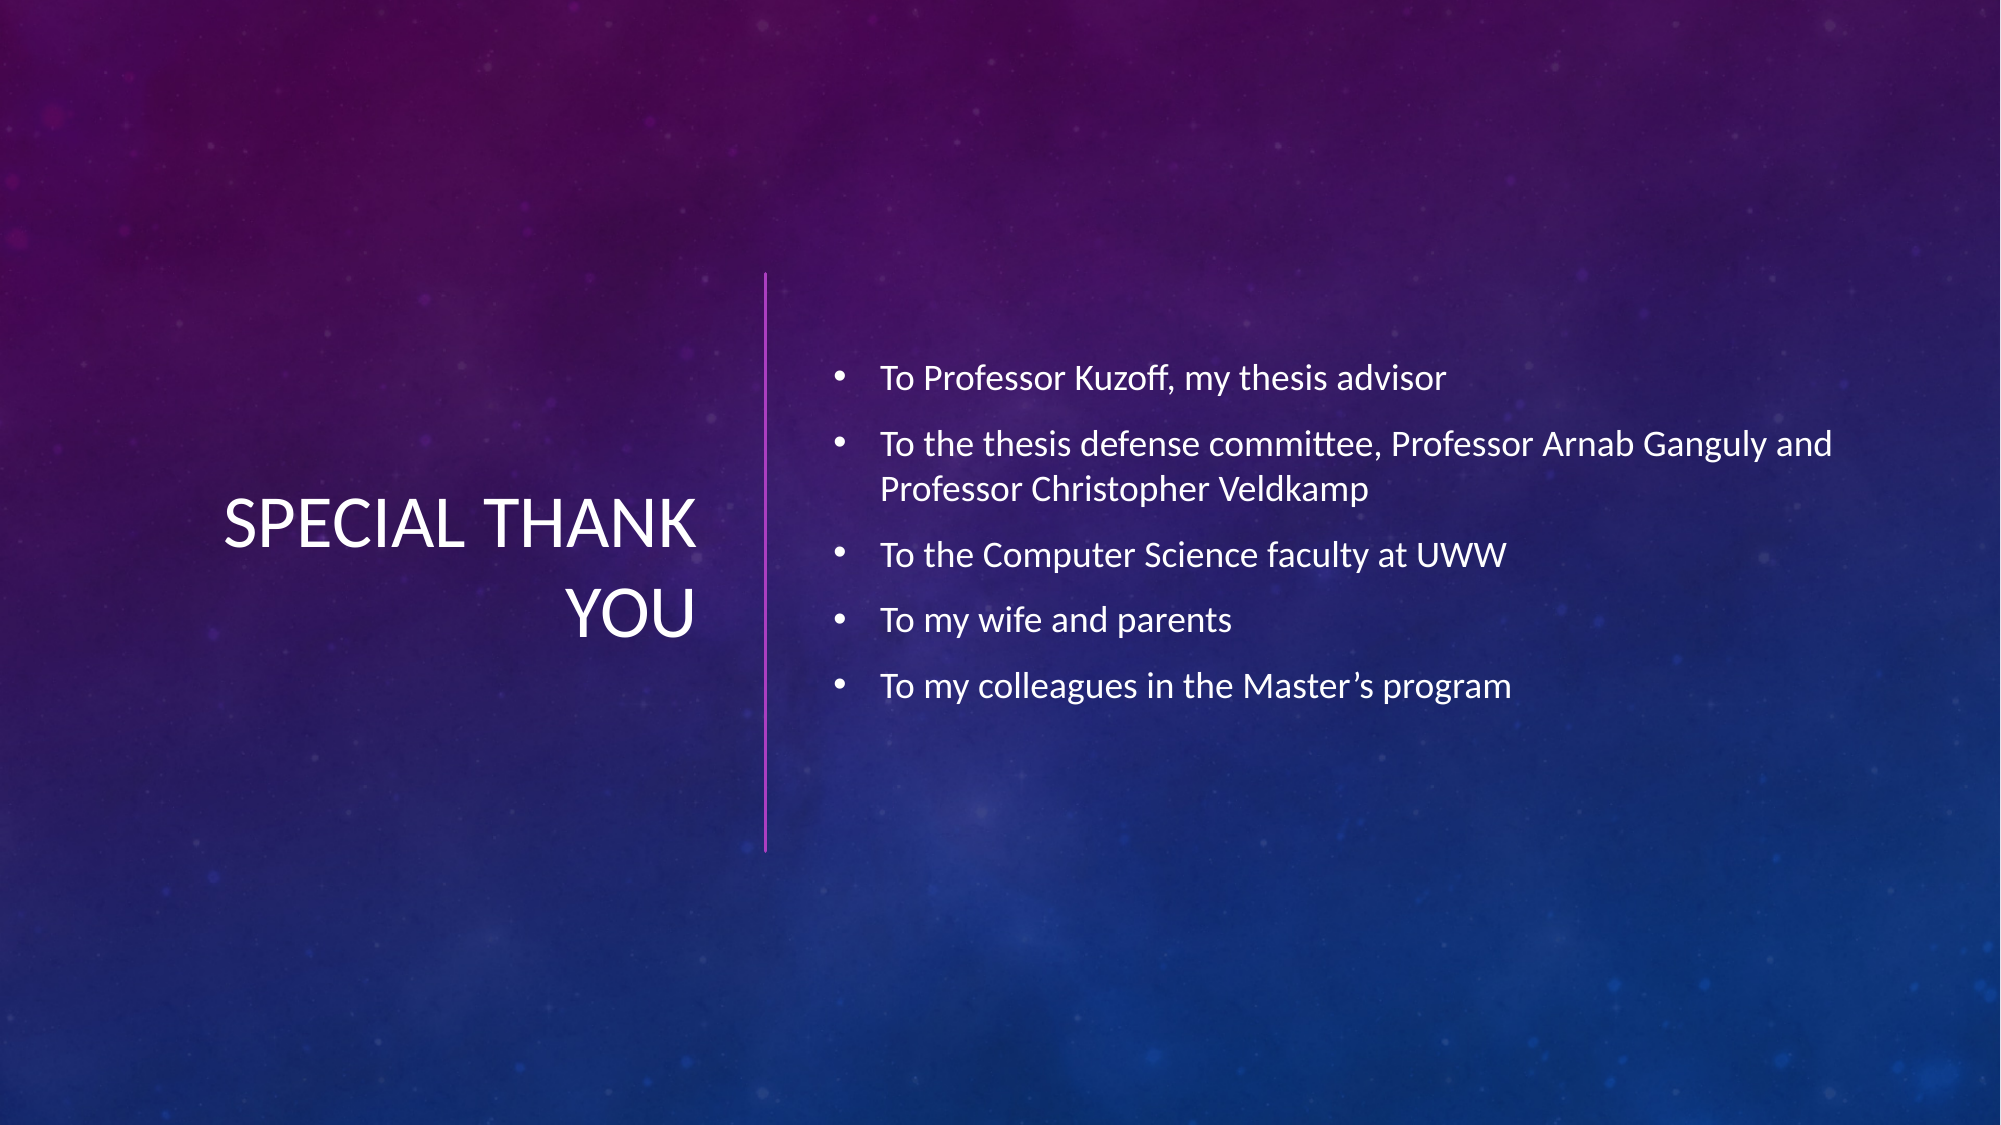

# Special Thank you
To Professor Kuzoff, my thesis advisor
To the thesis defense committee, Professor Arnab Ganguly and Professor Christopher Veldkamp
To the Computer Science faculty at UWW
To my wife and parents
To my colleagues in the Master’s program